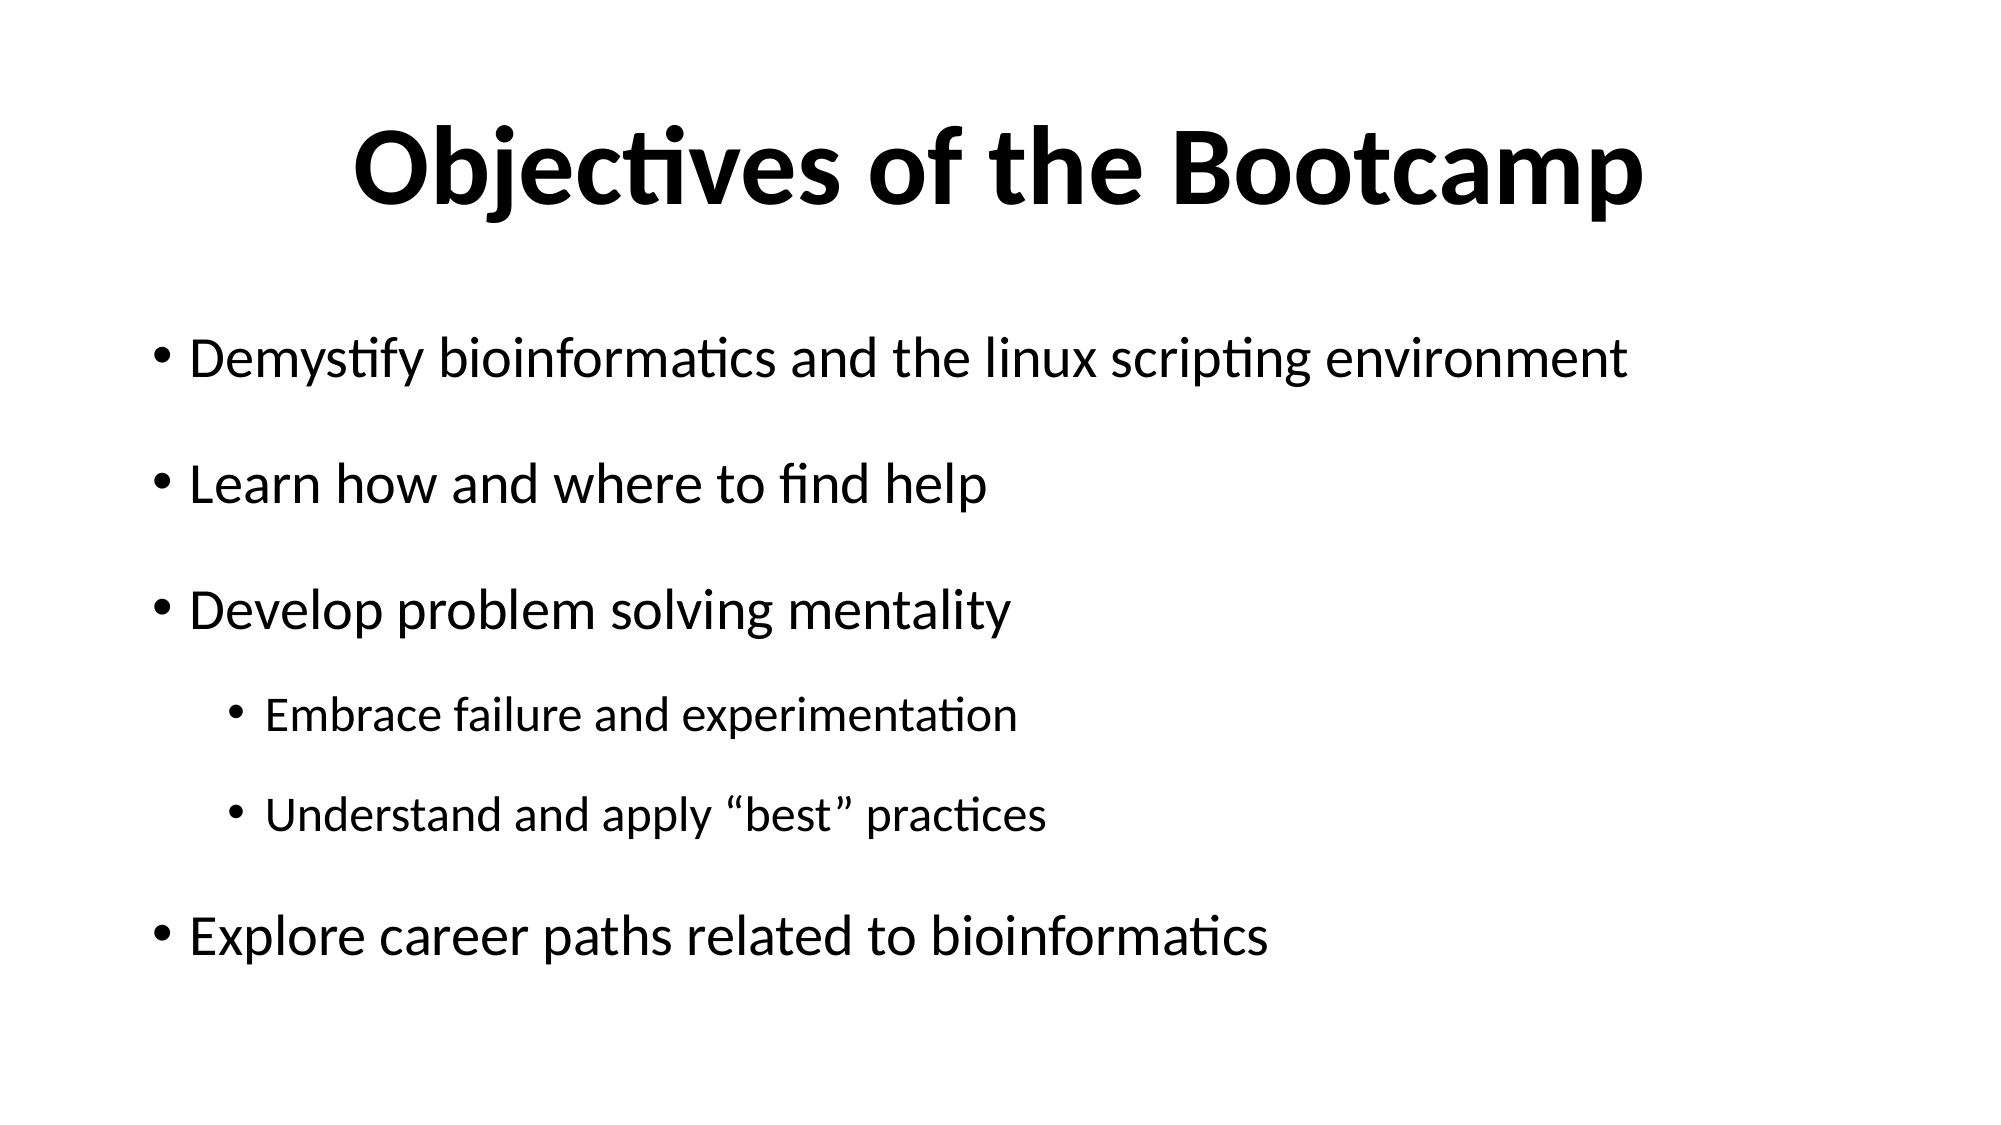

# Objectives of the Bootcamp
Demystify bioinformatics and the linux scripting environment
Learn how and where to find help
Develop problem solving mentality
Embrace failure and experimentation
Understand and apply “best” practices
Explore career paths related to bioinformatics